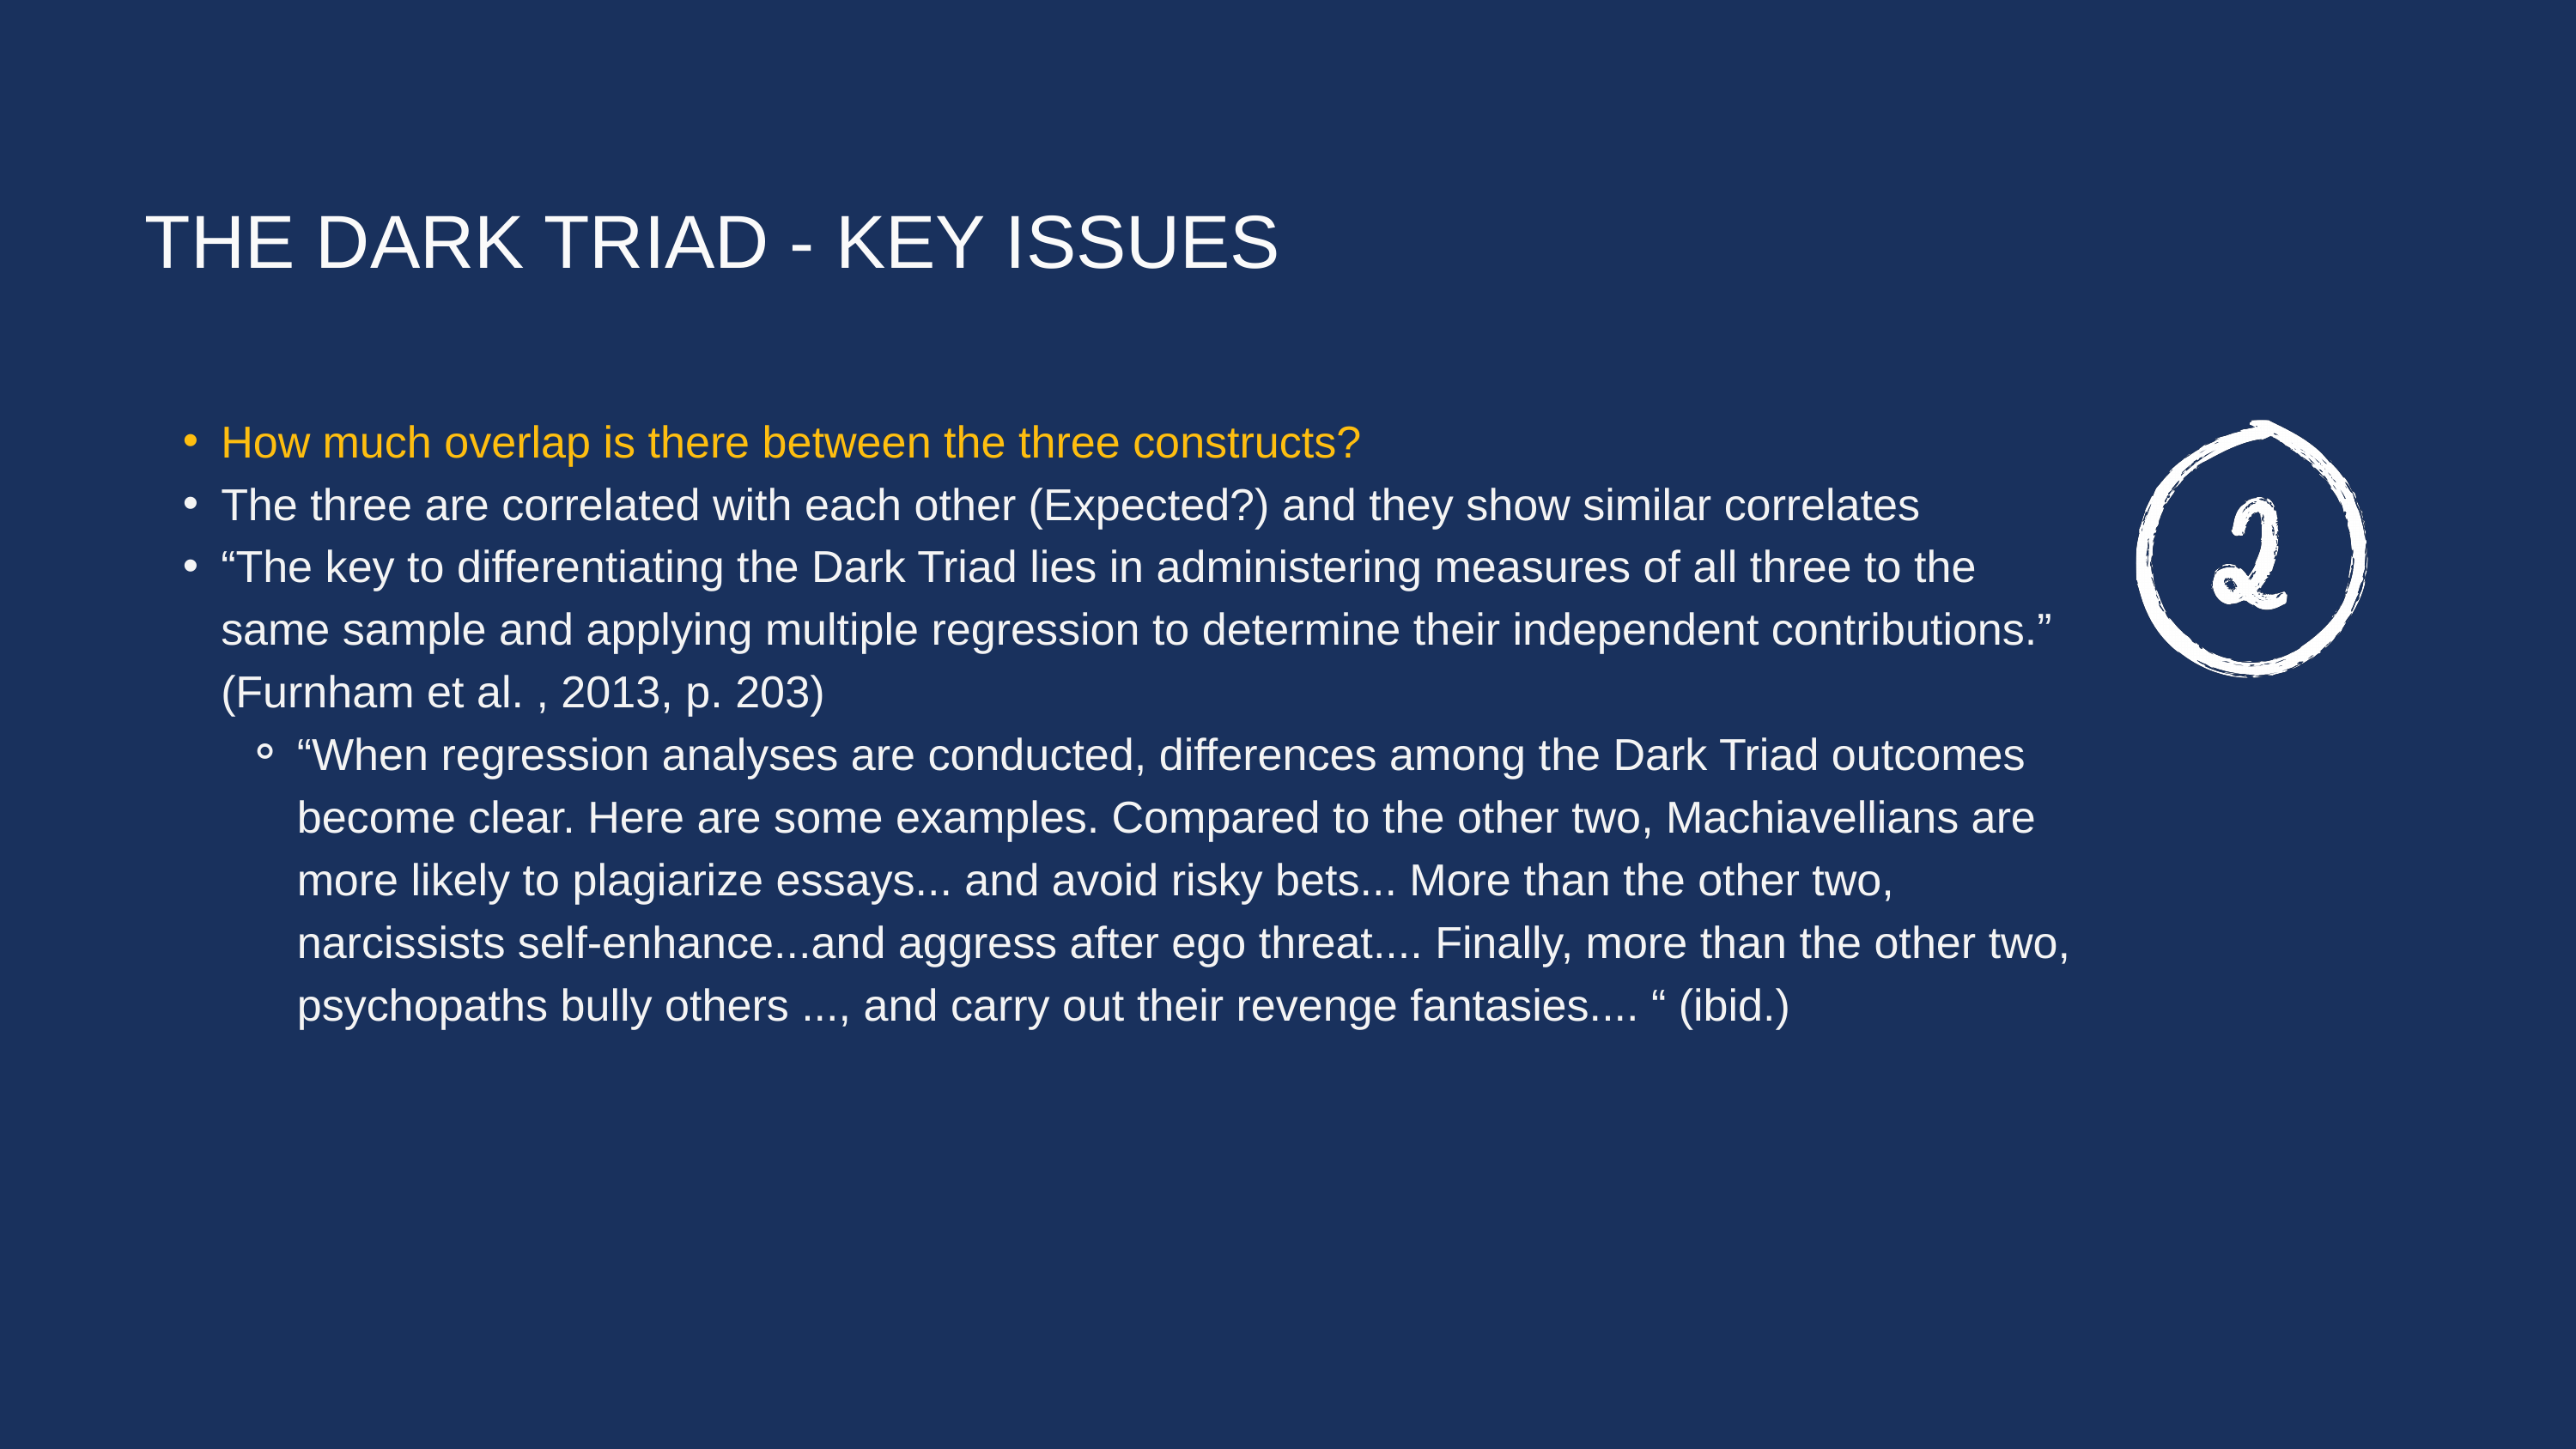

THE DARK TRIAD - KEY ISSUES
How much overlap is there between the three constructs?
The three are correlated with each other (Expected?) and they show similar correlates
“The key to differentiating the Dark Triad lies in administering measures of all three to the same sample and applying multiple regression to determine their independent contributions.” (Furnham et al. , 2013, p. 203)
“When regression analyses are conducted, differences among the Dark Triad outcomes become clear. Here are some examples. Compared to the other two, Machiavellians are more likely to plagiarize essays... and avoid risky bets... More than the other two, narcissists self-enhance...and aggress after ego threat.... Finally, more than the other two, psychopaths bully others ..., and carry out their revenge fantasies.... “ (ibid.)